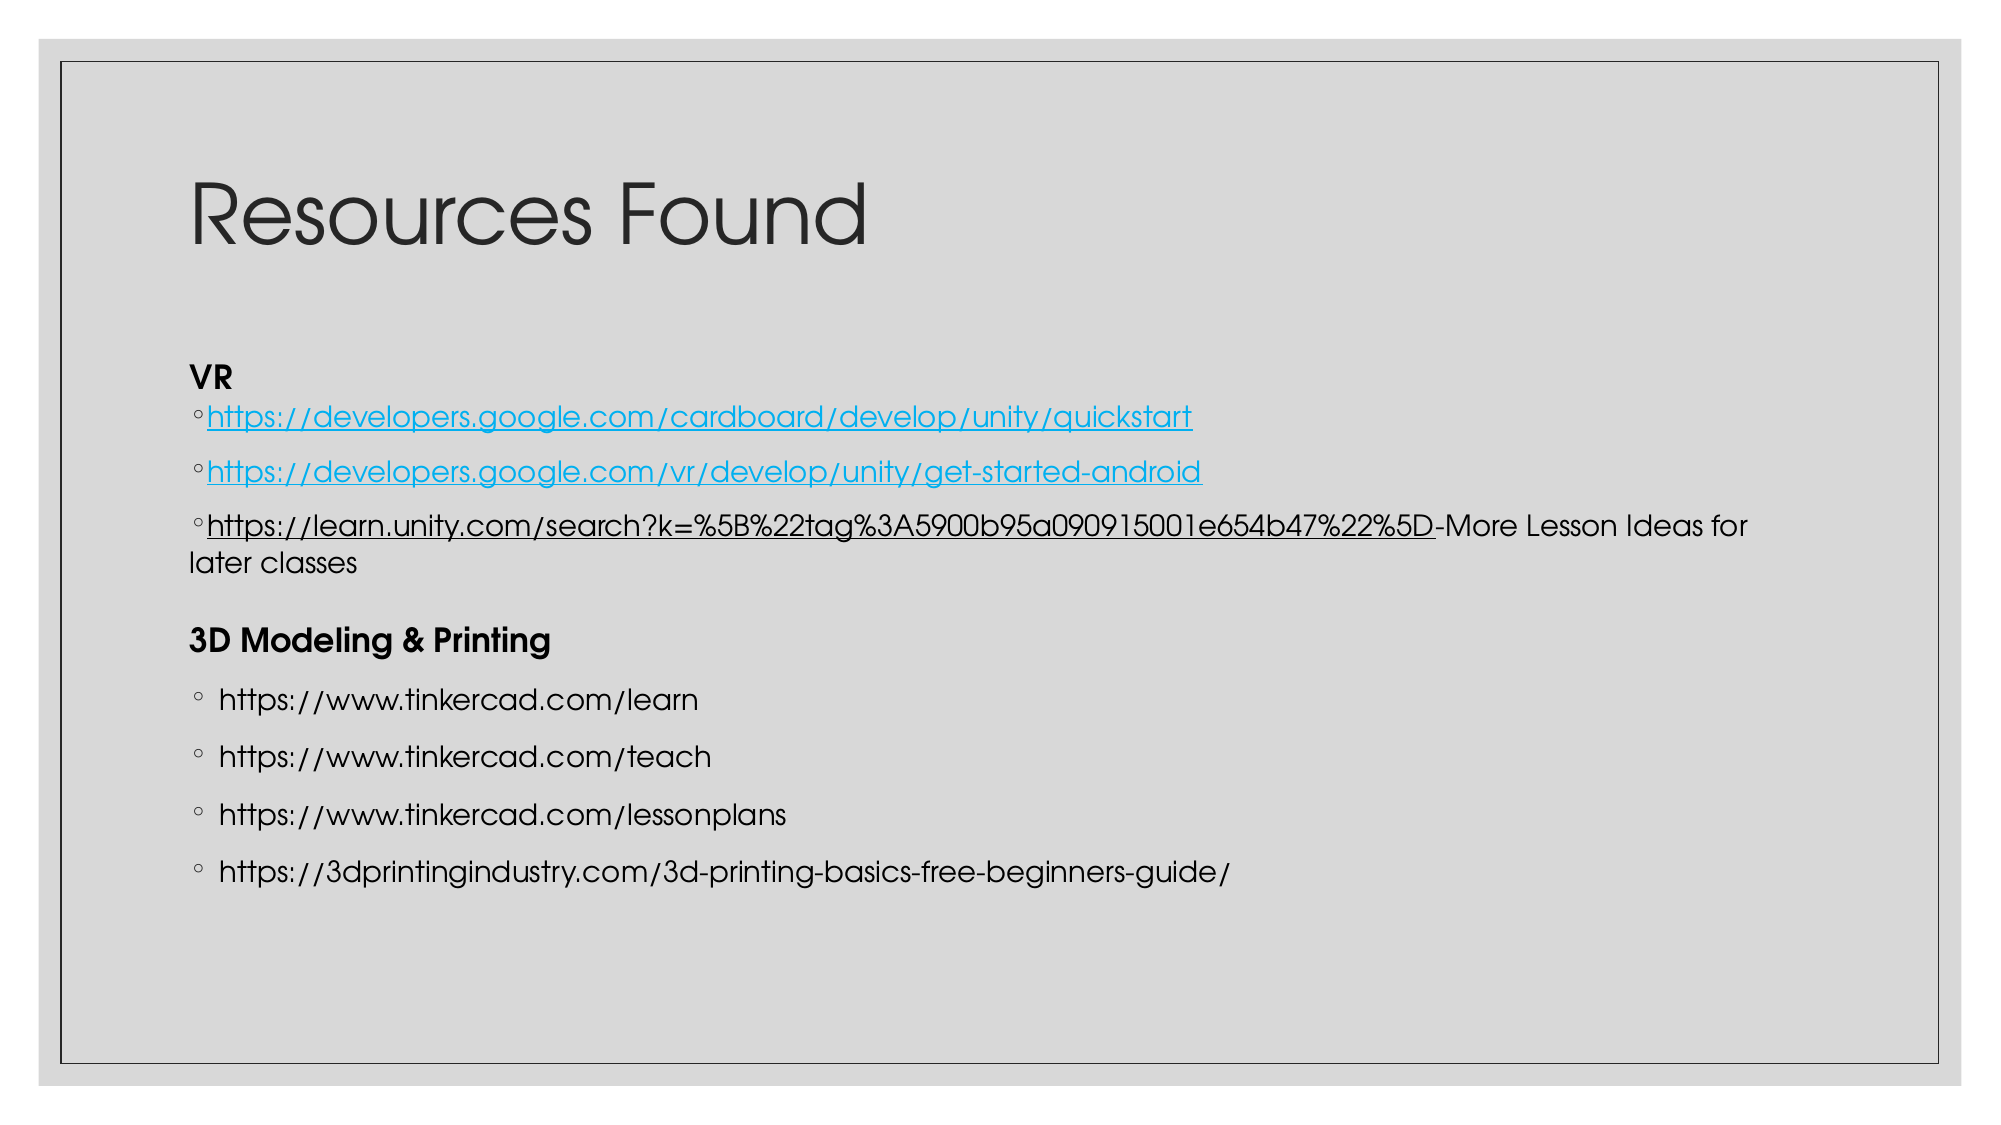

# Resources Found
VR
https://developers.google.com/cardboard/develop/unity/quickstart
https://developers.google.com/vr/develop/unity/get-started-android
https://learn.unity.com/search?k=%5B%22tag%3A5900b95a090915001e654b47%22%5D-More Lesson Ideas for later classes
3D Modeling & Printing
https://www.tinkercad.com/learn
https://www.tinkercad.com/teach
https://www.tinkercad.com/lessonplans
https://3dprintingindustry.com/3d-printing-basics-free-beginners-guide/